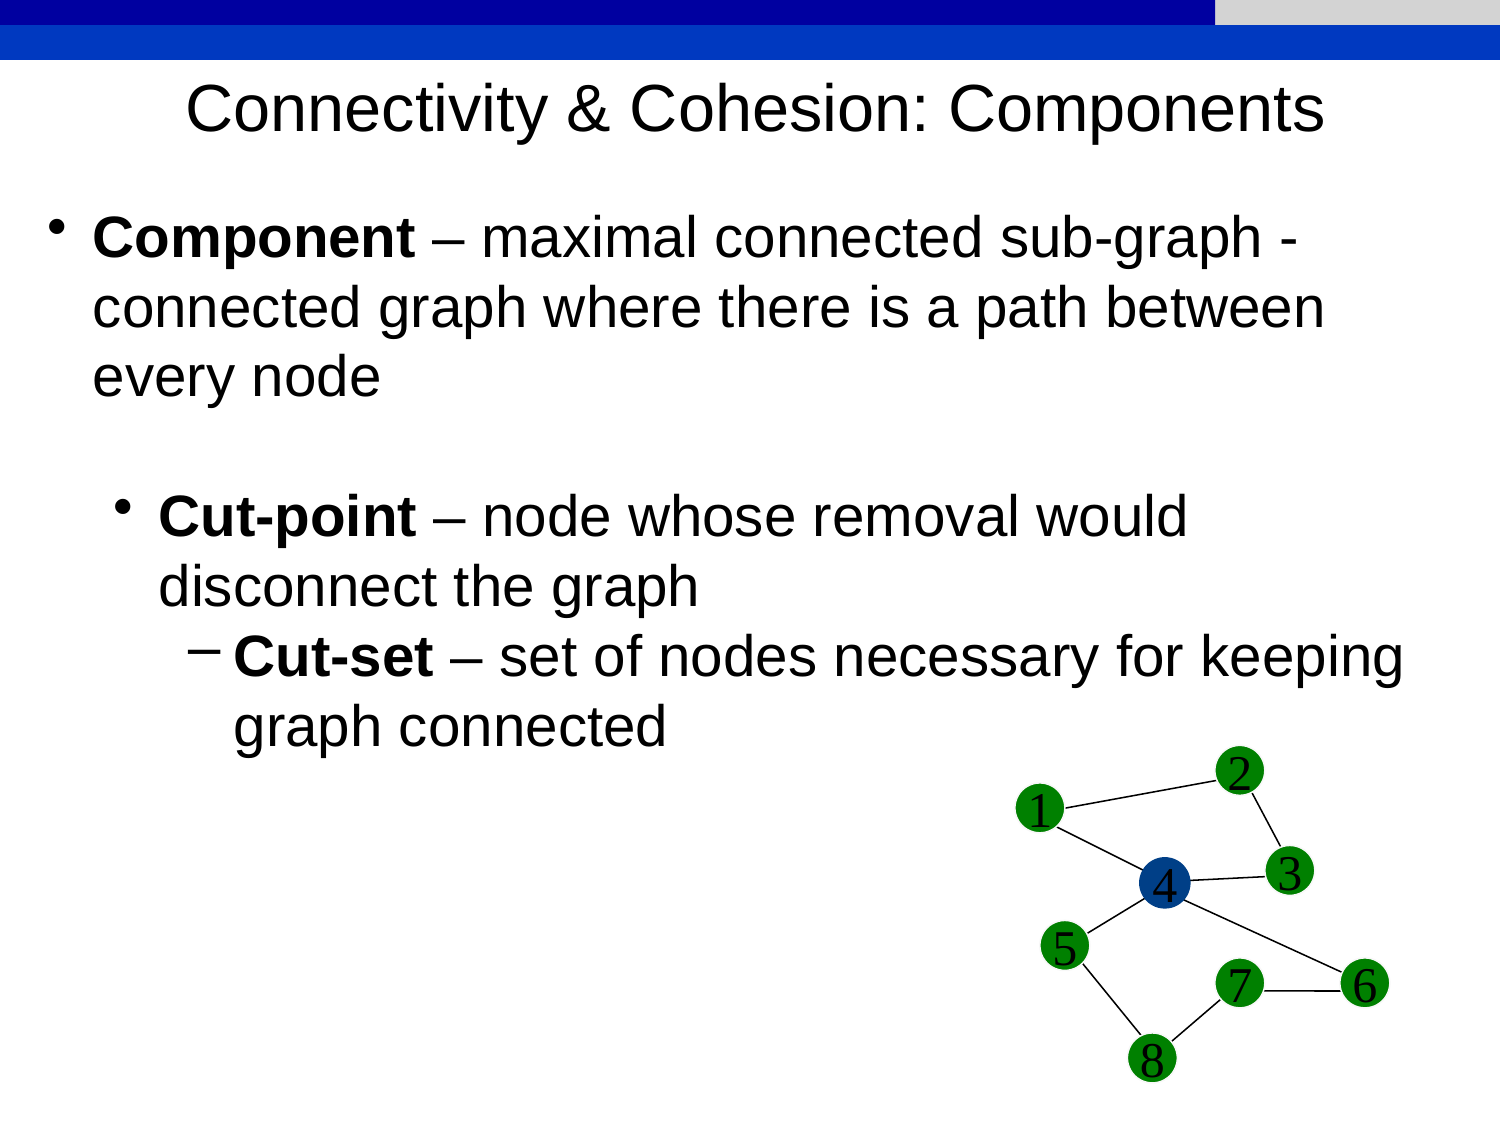

Connectivity & Cohesion: Components
Component – maximal connected sub-graph - connected graph where there is a path between every node

Cut-point – node whose removal would disconnect the graph
Cut-set – set of nodes necessary for keeping graph connected

2

1

3
4

5

7
6

8